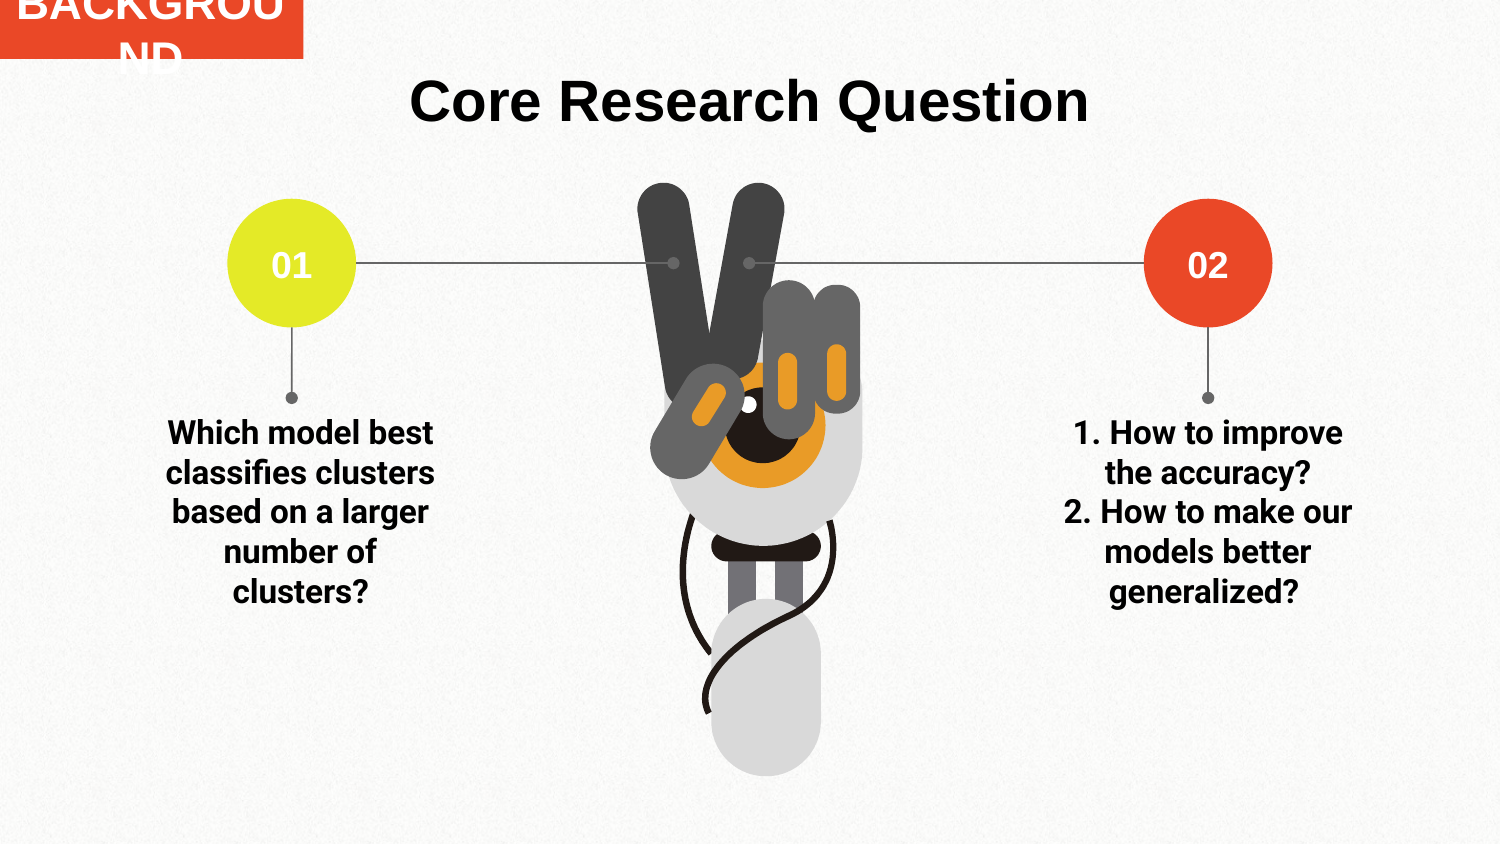

BACKGROUND
# Core Research Question

01
Which model best classifies clusters based on a larger number of clusters?
02
1. How to improve the accuracy?
2. How to make our models better generalized?